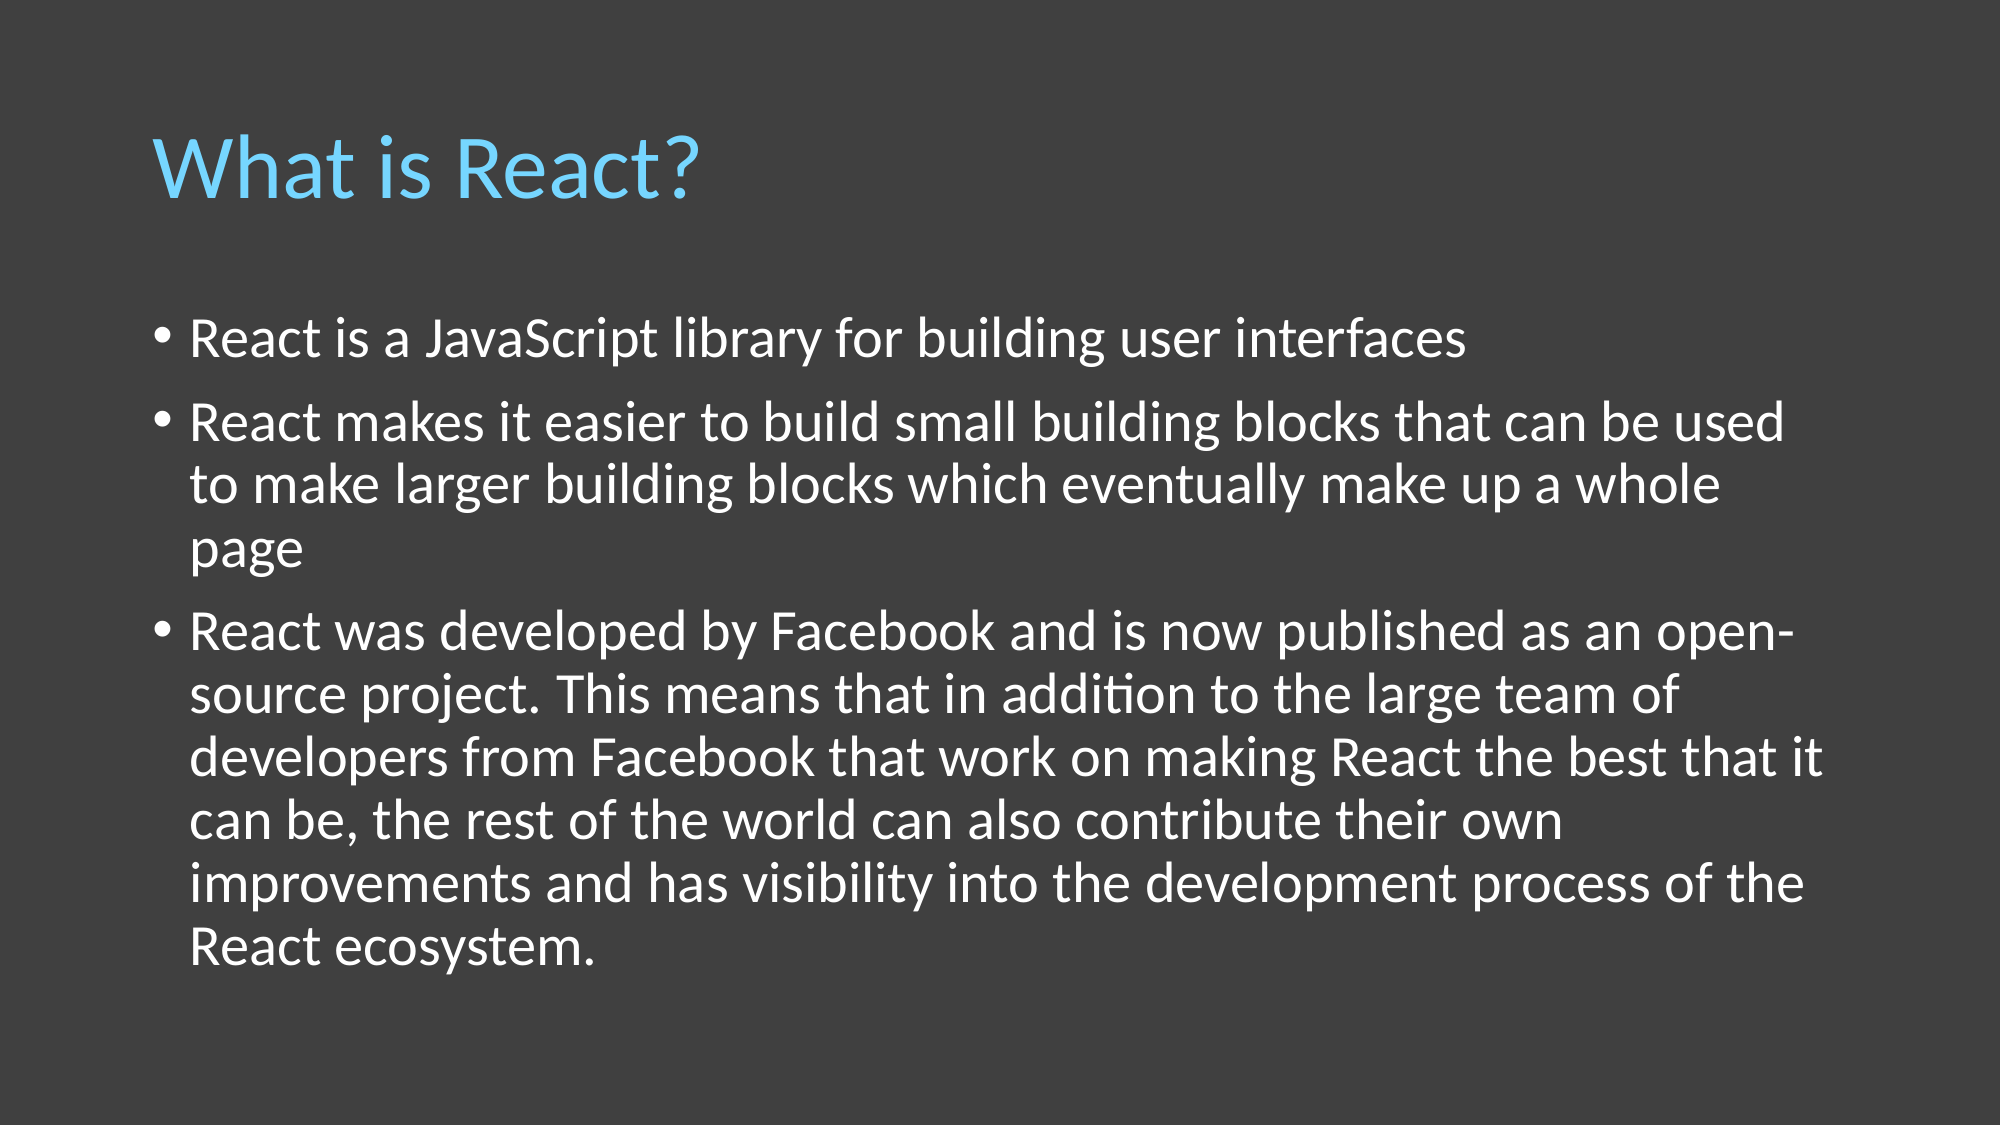

# What is React?
React is a JavaScript library for building user interfaces
React makes it easier to build small building blocks that can be used to make larger building blocks which eventually make up a whole page
React was developed by Facebook and is now published as an open-source project. This means that in addition to the large team of developers from Facebook that work on making React the best that it can be, the rest of the world can also contribute their own improvements and has visibility into the development process of the React ecosystem.